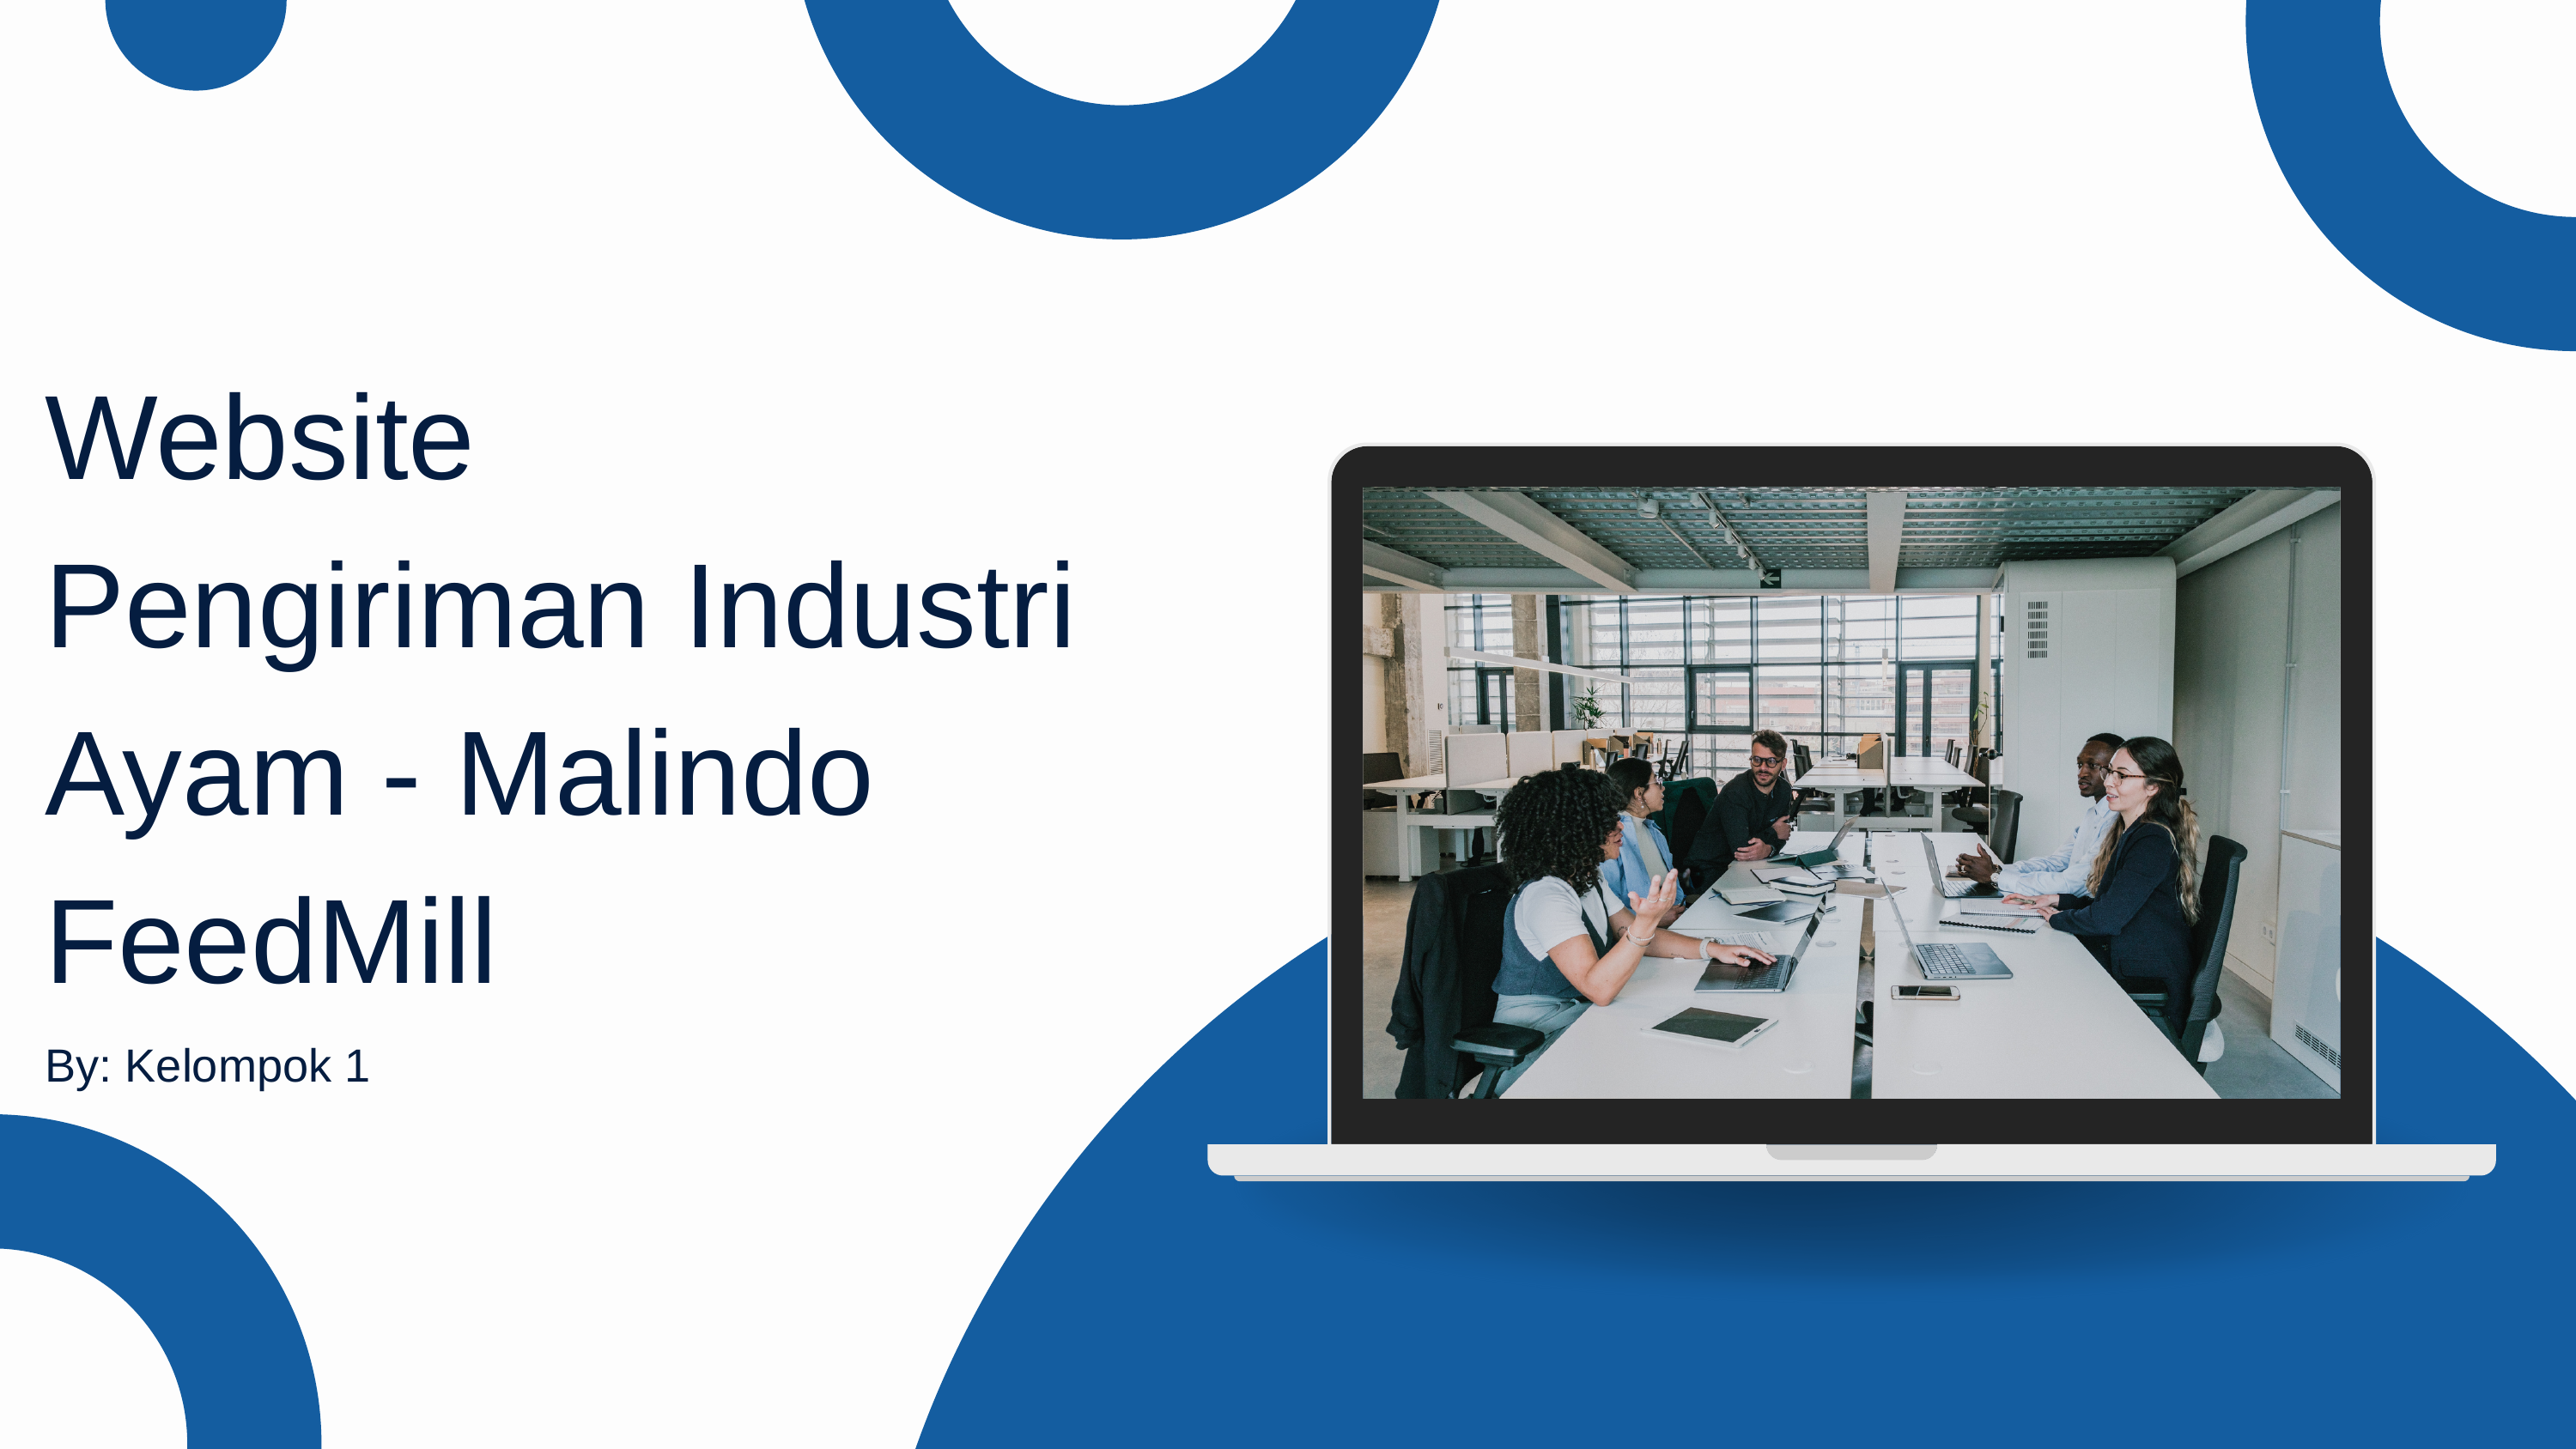

Website
Pengiriman Industri
Ayam - Malindo FeedMill

By: Kelompok 1